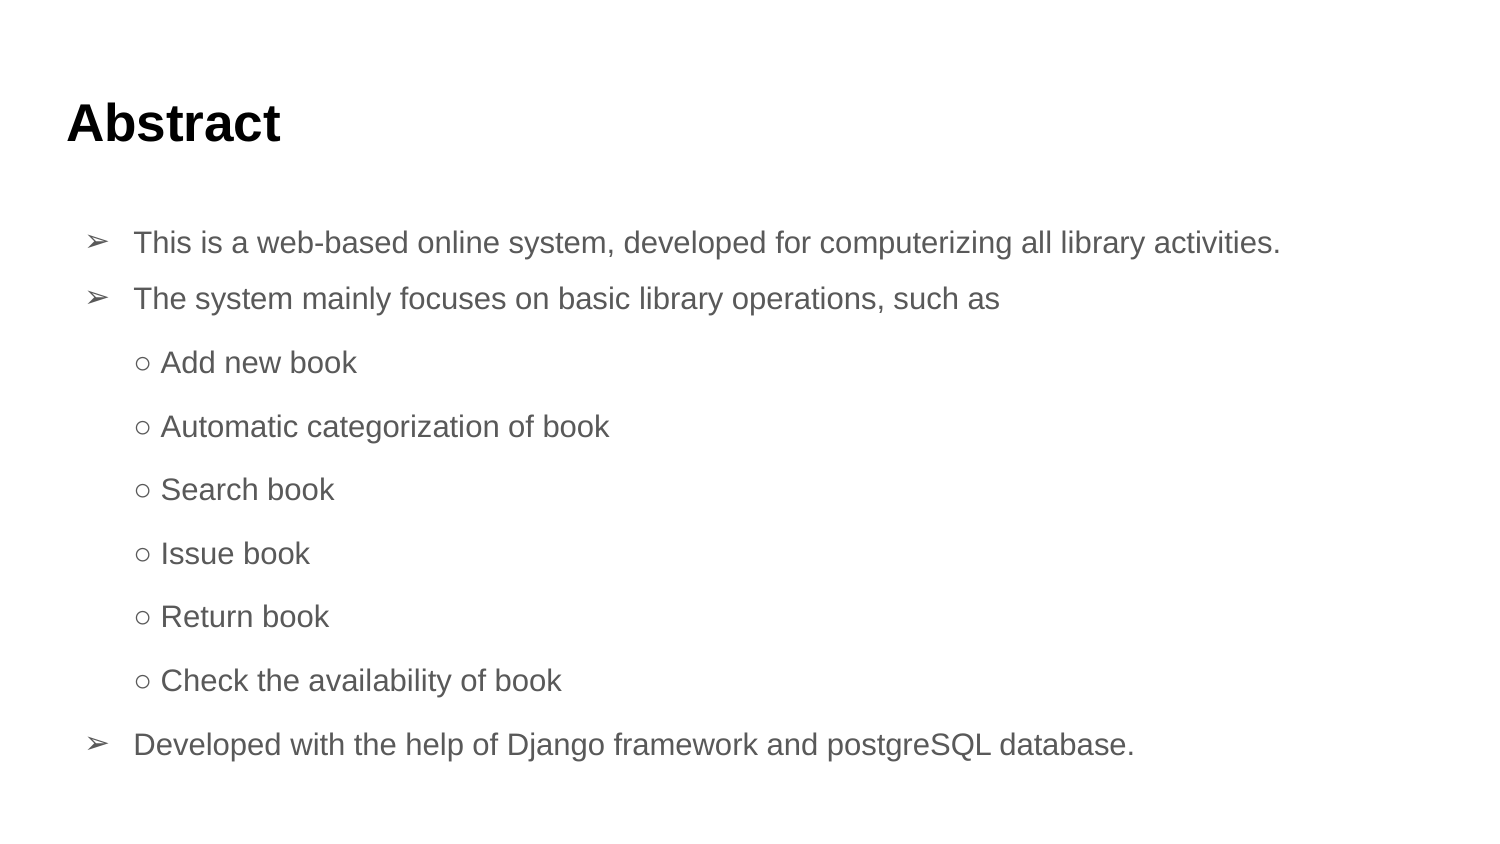

# Abstract
This is a web-based online system, developed for computerizing all library activities.
The system mainly focuses on basic library operations, such as
○ Add new book
○ Automatic categorization of book
○ Search book
○ Issue book
○ Return book
○ Check the availability of book
Developed with the help of Django framework and postgreSQL database.